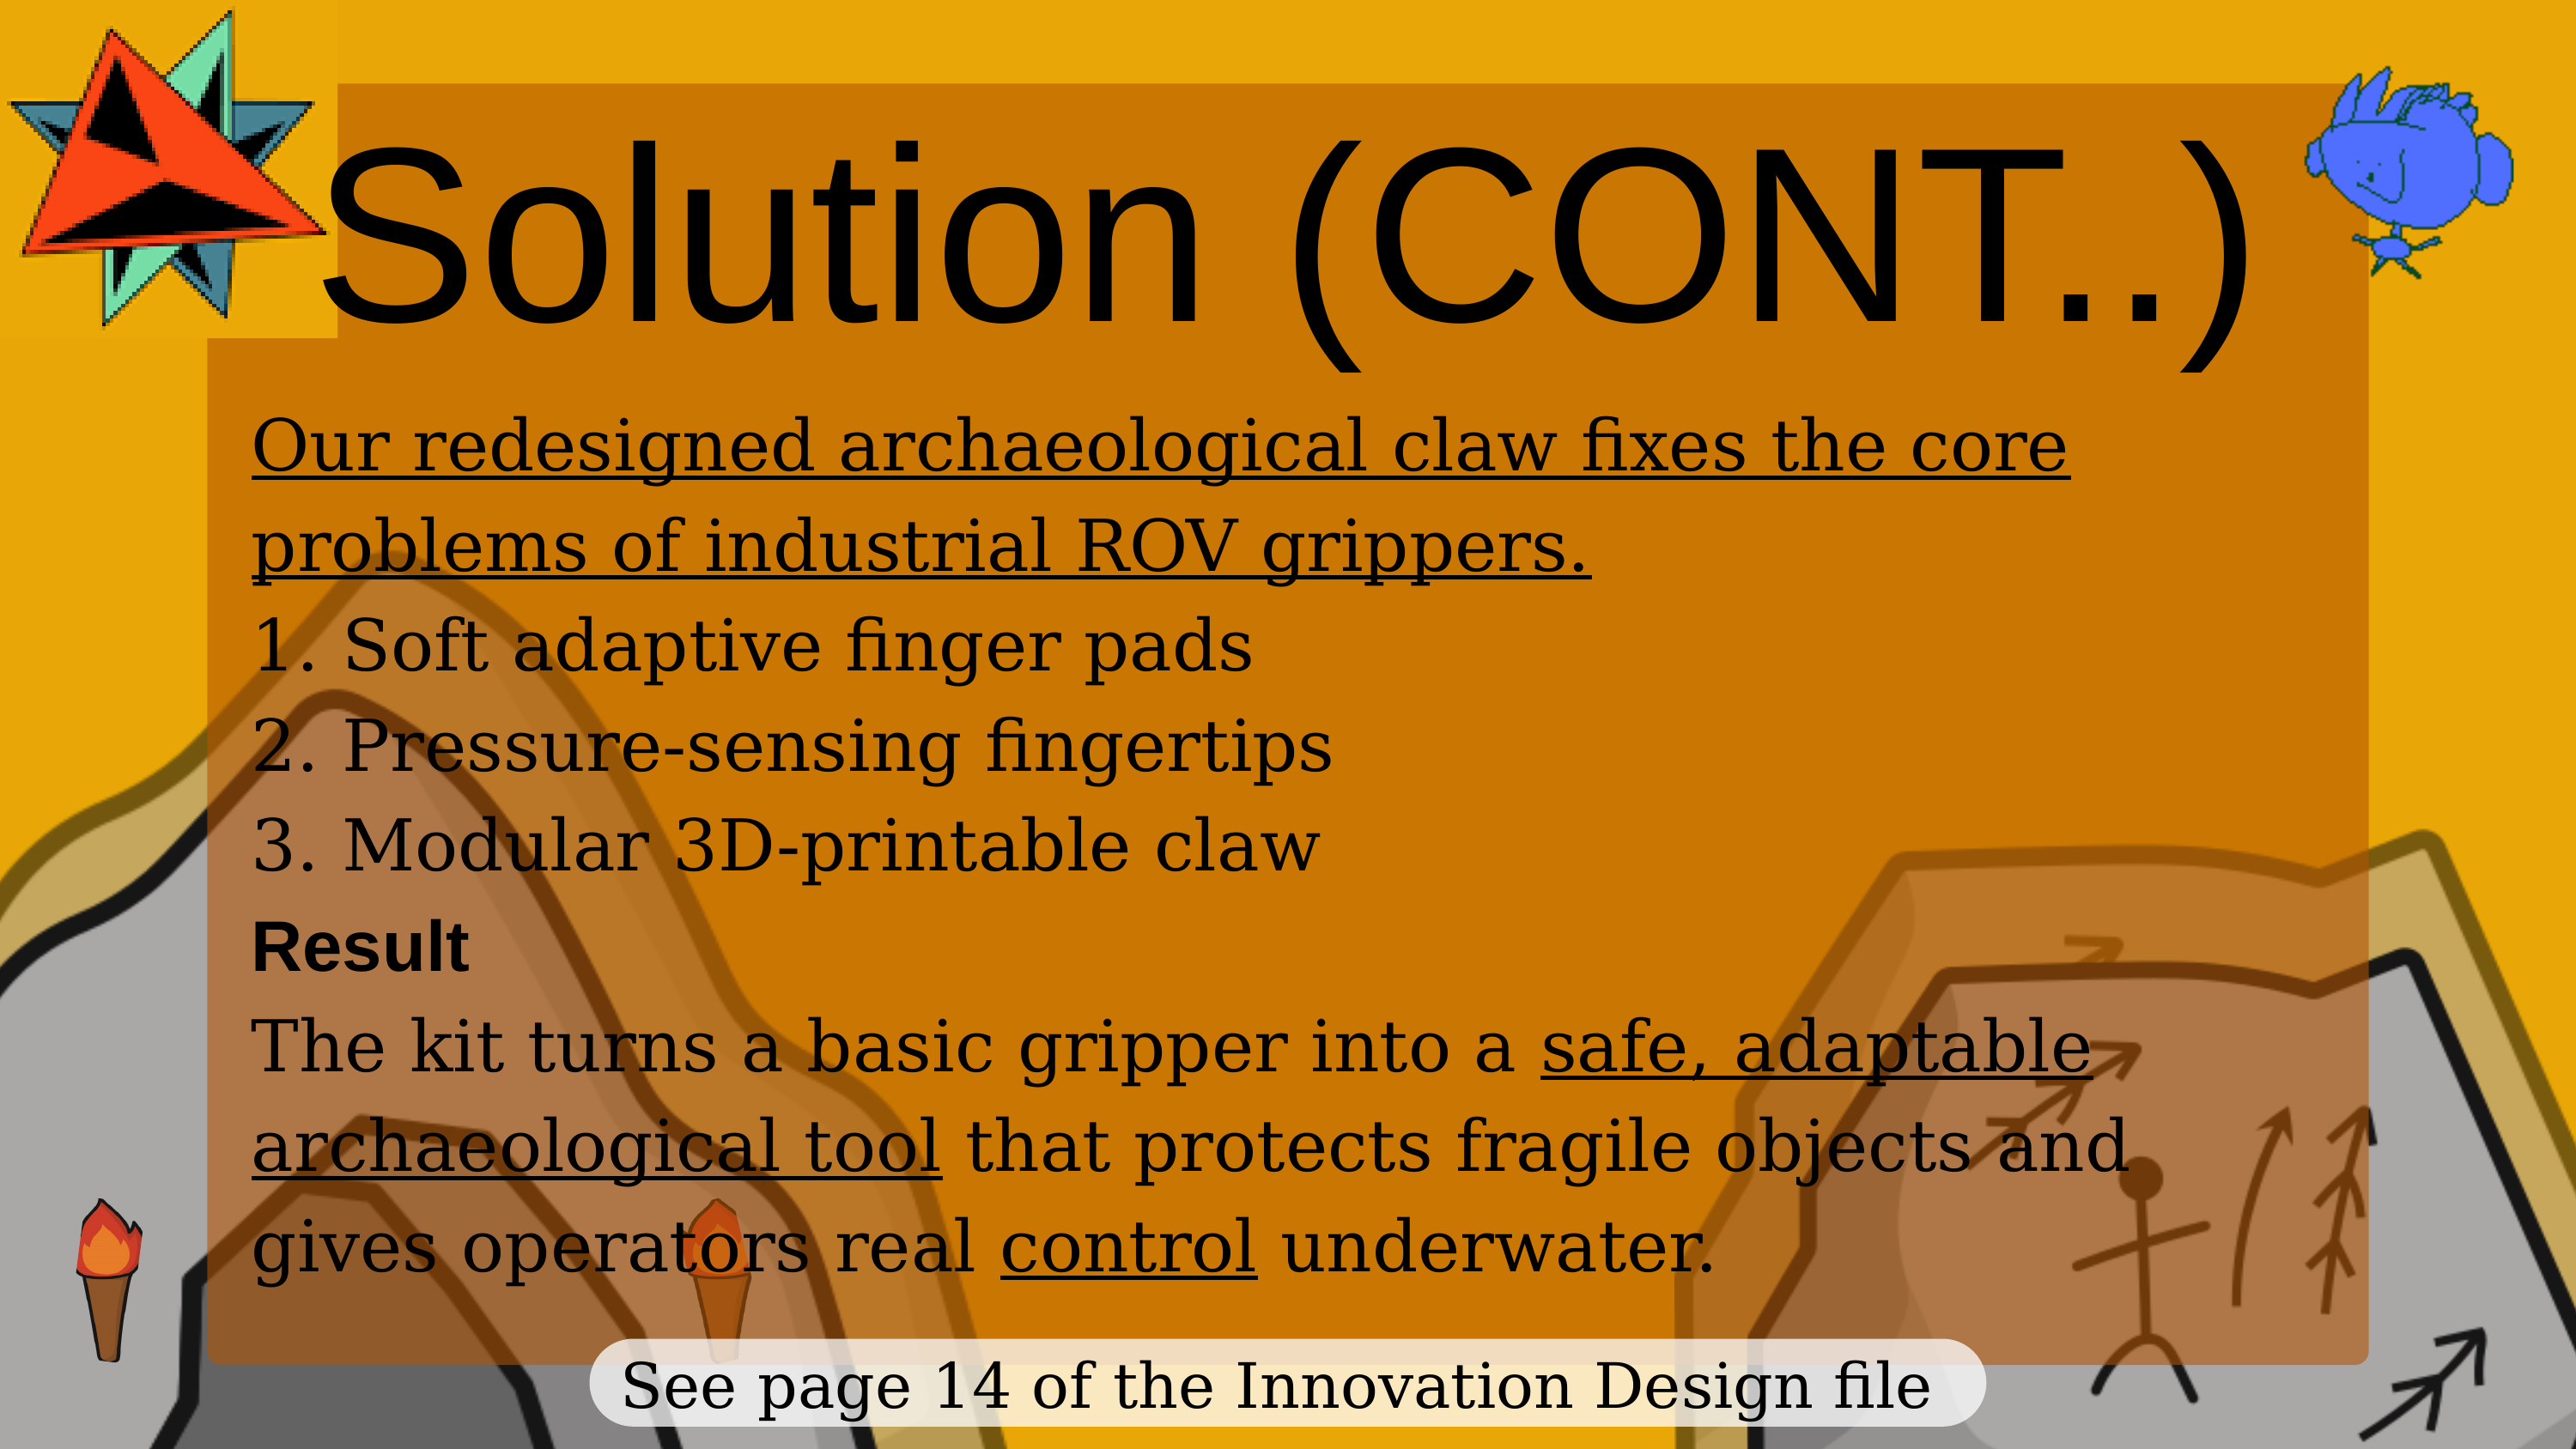

Solution (CONT..)

Our redesigned archaeological claw fixes the core problems of industrial ROV grippers.
1. Soft adaptive finger pads
2. Pressure-sensing fingertips
3. Modular 3D-printable claw
Result
The kit turns a basic gripper into a safe, adaptable archaeological tool that protects fragile objects and gives operators real control underwater.

See page 14 of the Innovation Design file